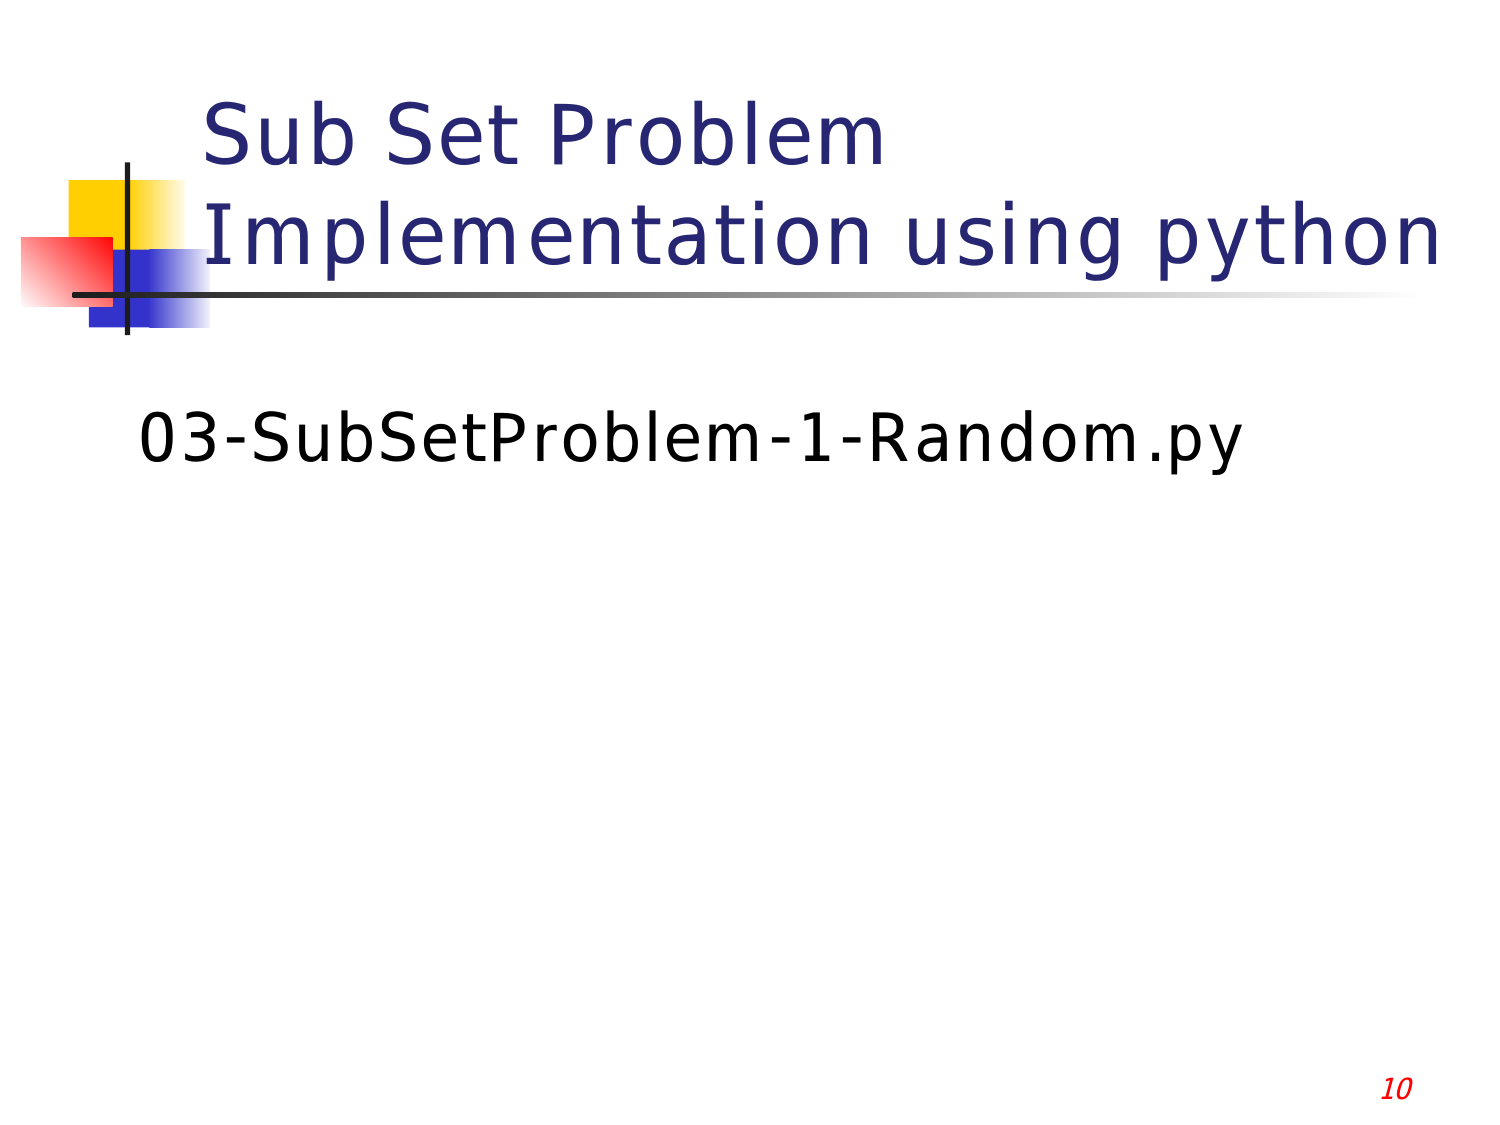

10
# Sub Set Problem Implementation using python
03-SubSetProblem-1-Random.py